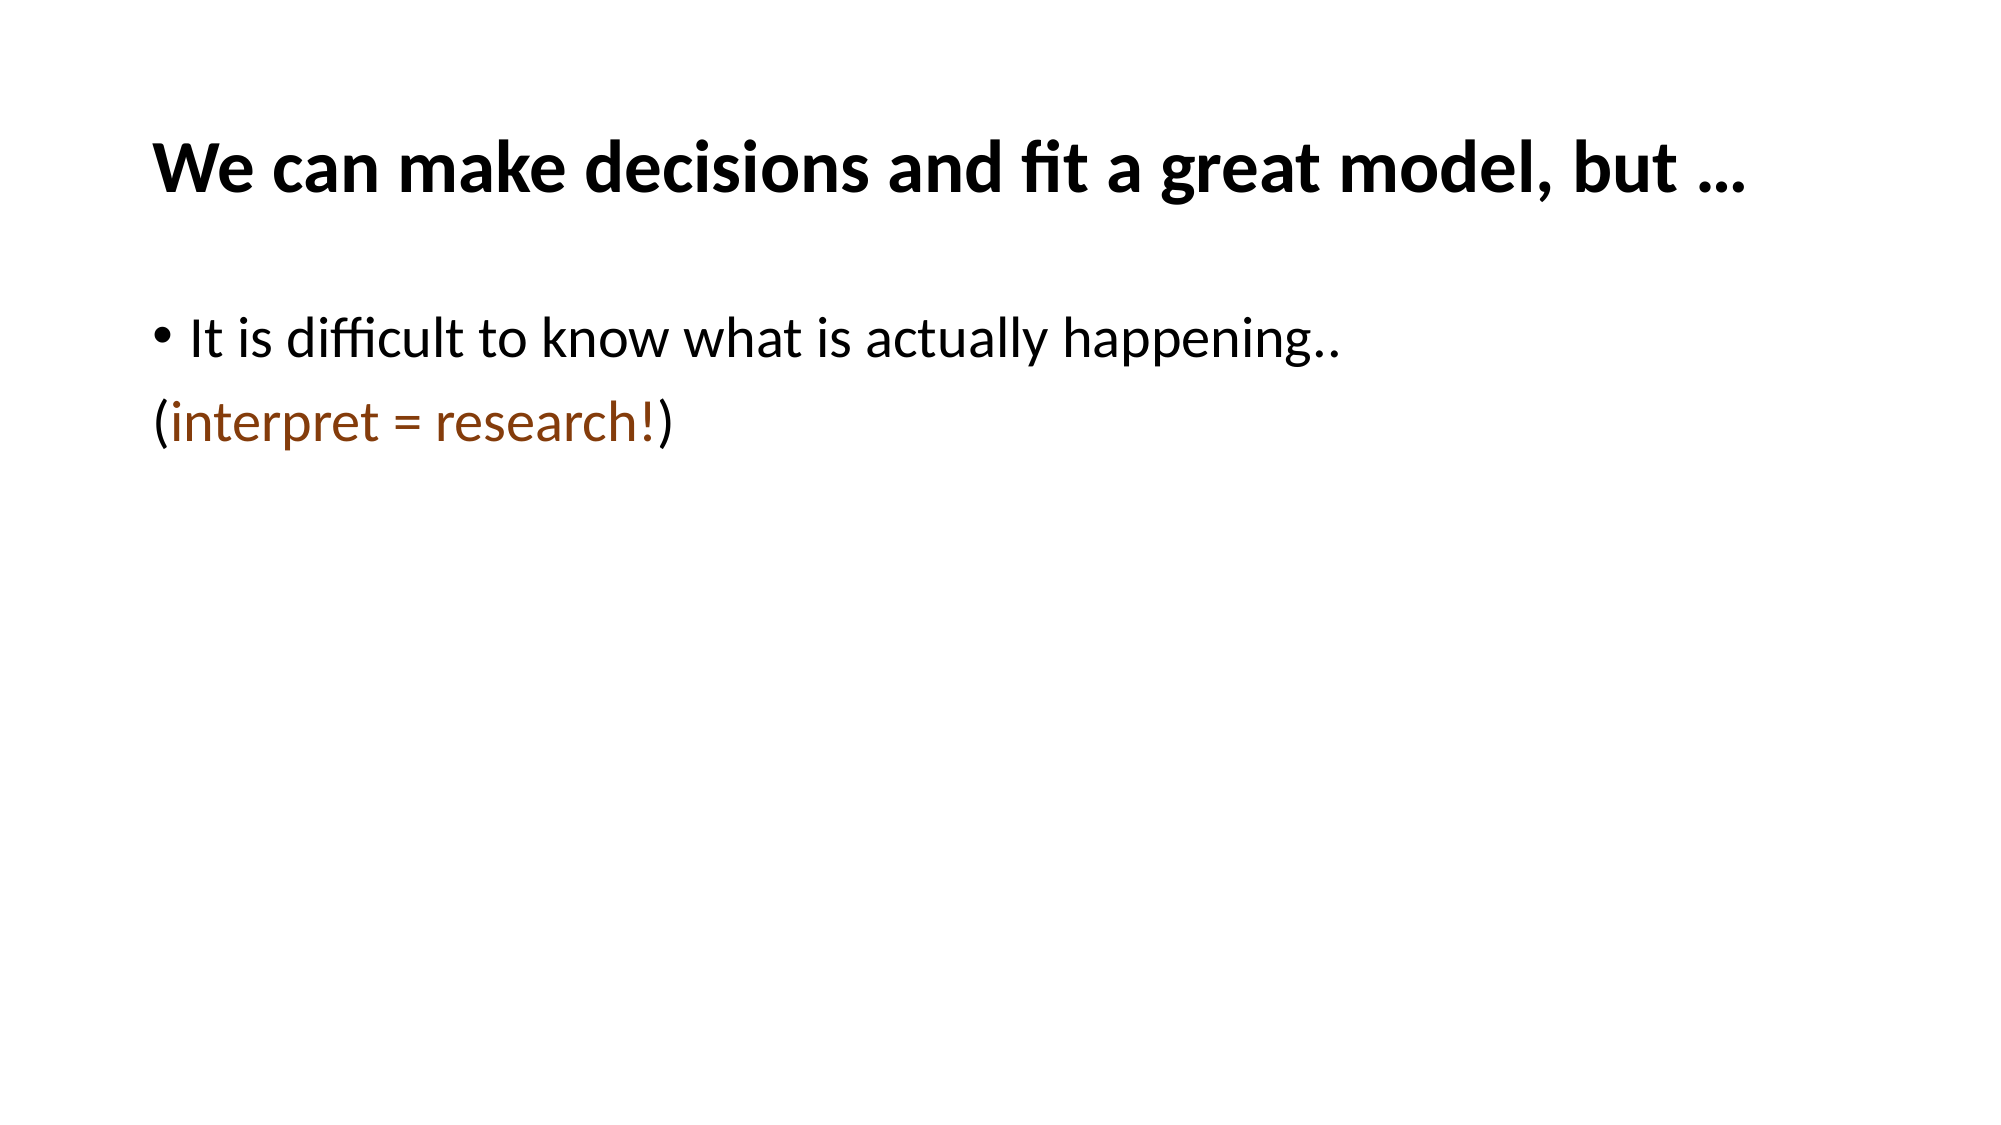

# We can make decisions and fit a great model, but …
It is difficult to know what is actually happening..
(interpret = research!)